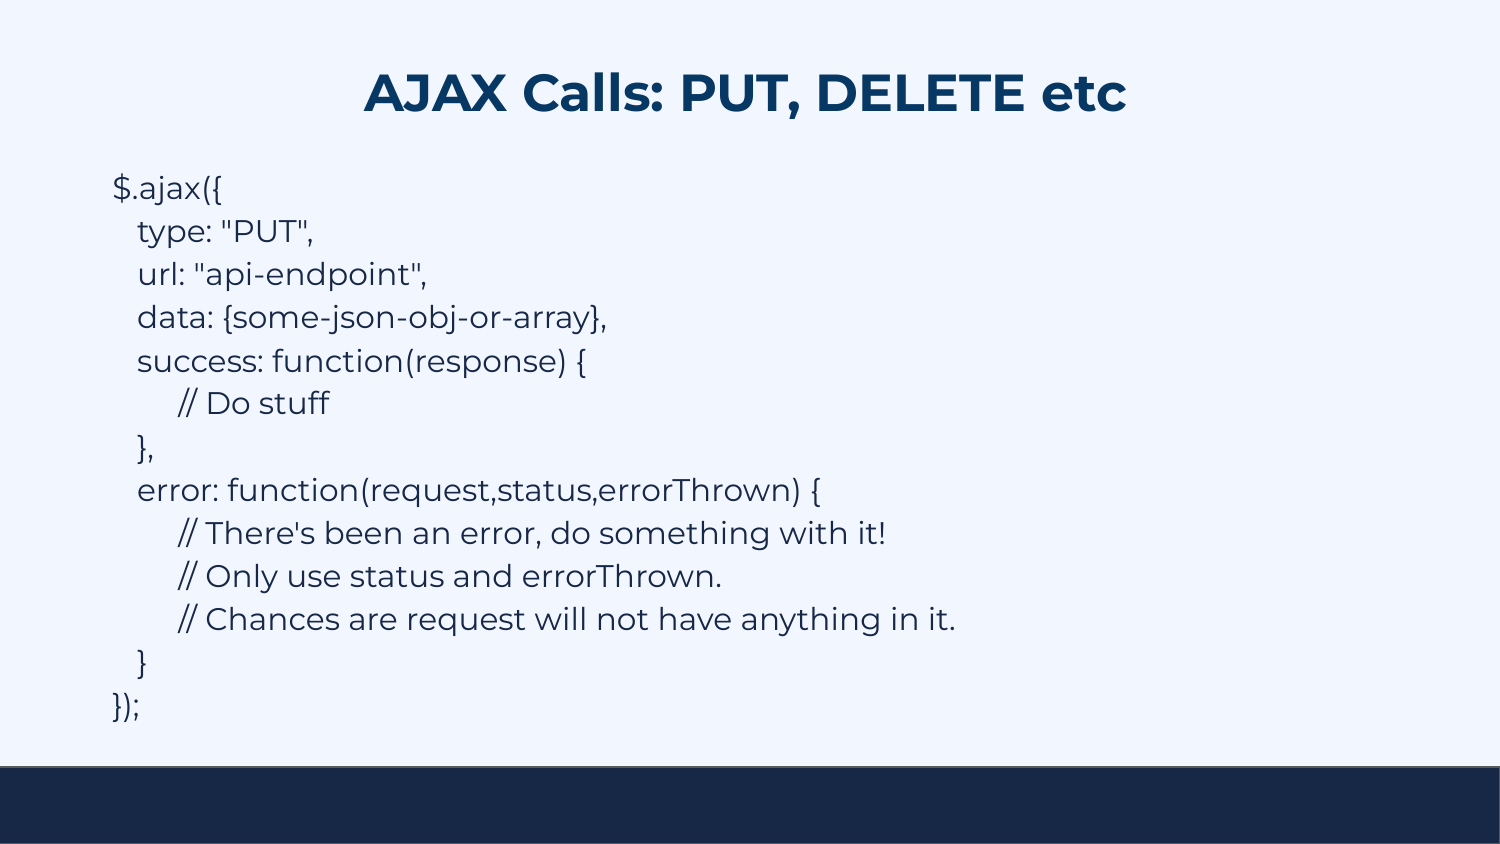

# AJAX Calls: PUT, DELETE etc
$.ajax({
   type: "PUT",
   url: "api-endpoint",
   data: {some-json-obj-or-array},
   success: function(response) {
        // Do stuff
   },
   error: function(request,status,errorThrown) {
        // There's been an error, do something with it!
        // Only use status and errorThrown.
        // Chances are request will not have anything in it.
   }
});